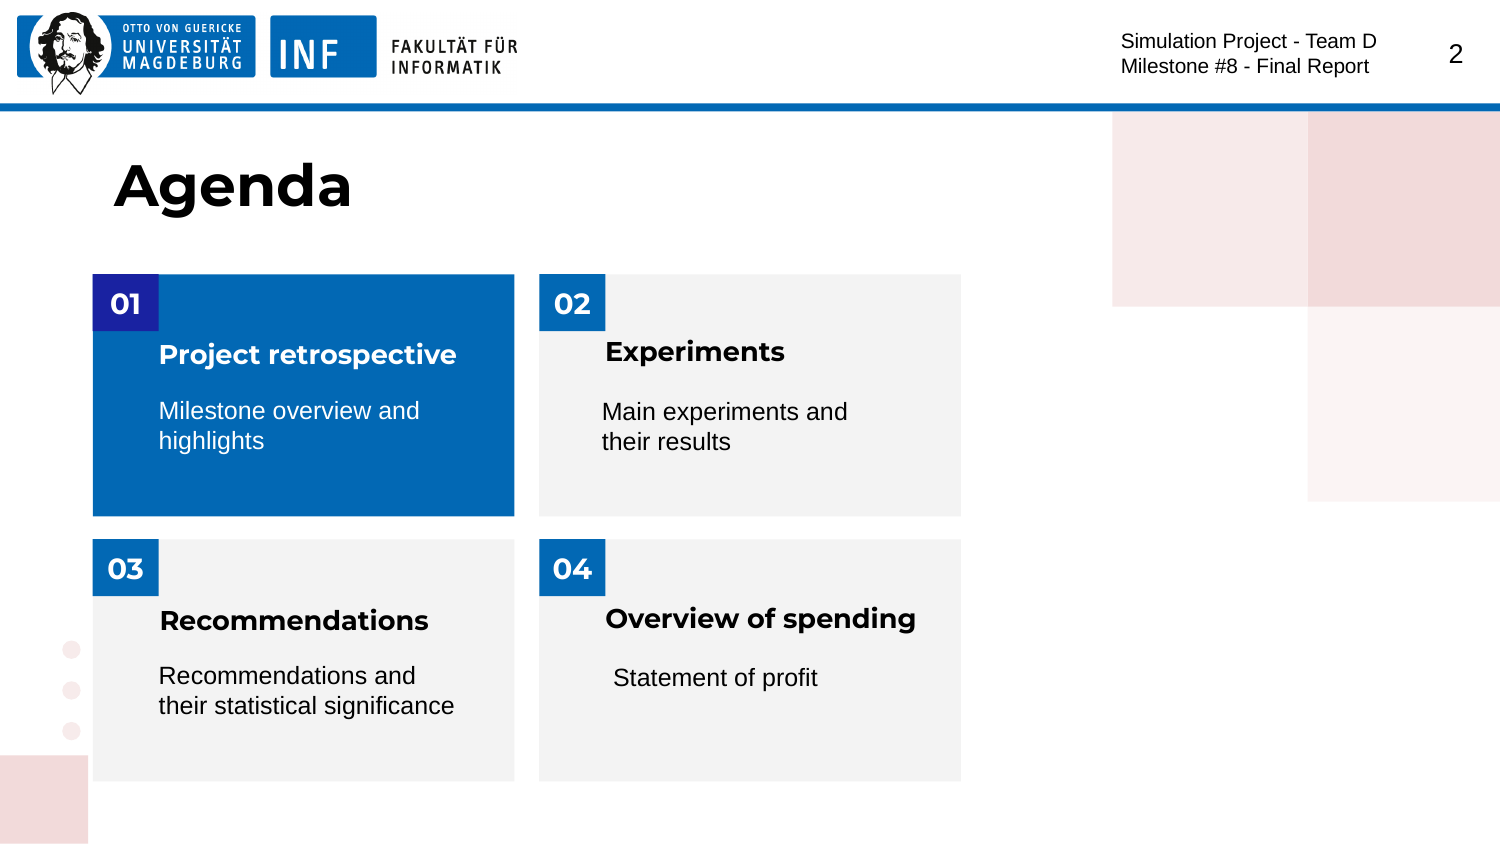

Simulation Project - Team D
Milestone #8 - Final Report
2
# Agenda
01
02

Experiments
Project retrospective
Milestone overview and highlights
Main experiments and their results
03
04

Overview of spending
Recommendations
Recommendations and their statistical significance
Statement of profit